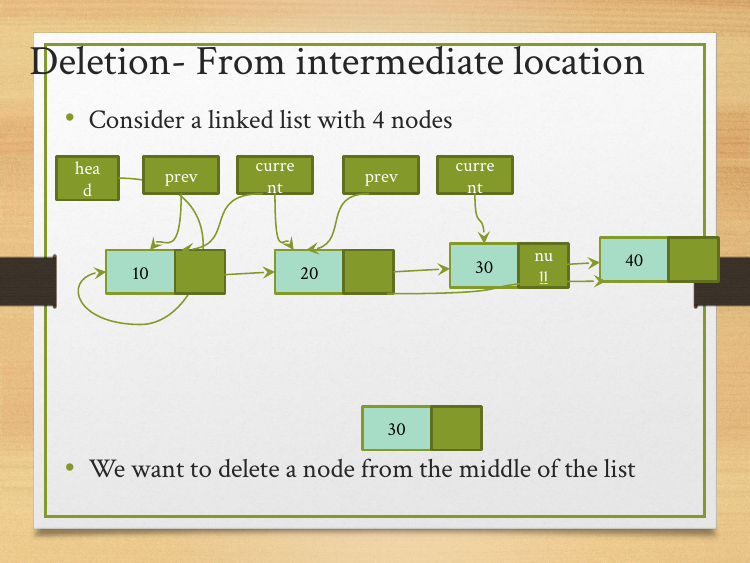

Deletion- From intermediate location
Consider a linked list with 4 nodes

We want to delete a node from the middle of the list
head
prev
current
prev
current
40

30
null
10

20

30